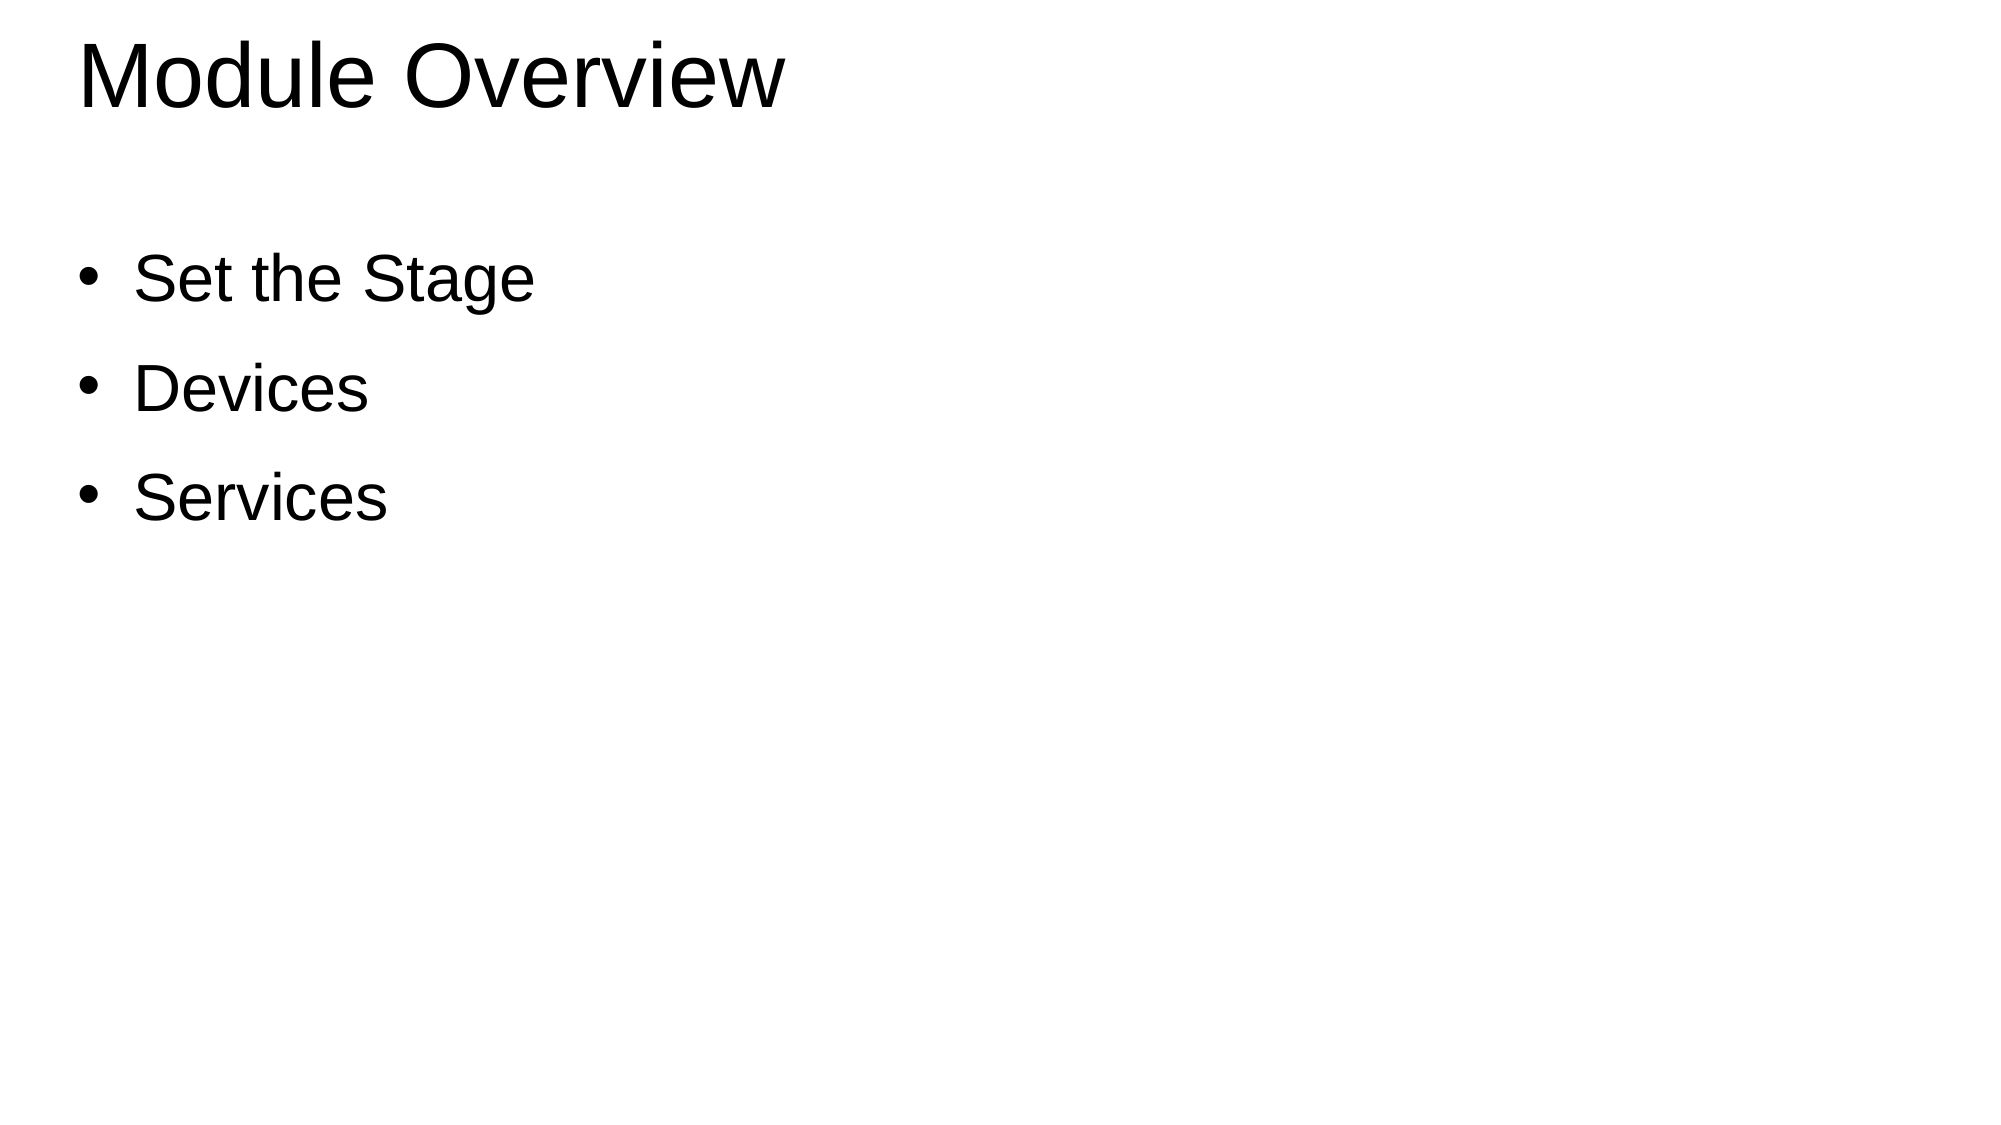

# Module Overview
Set the Stage
Devices
Services